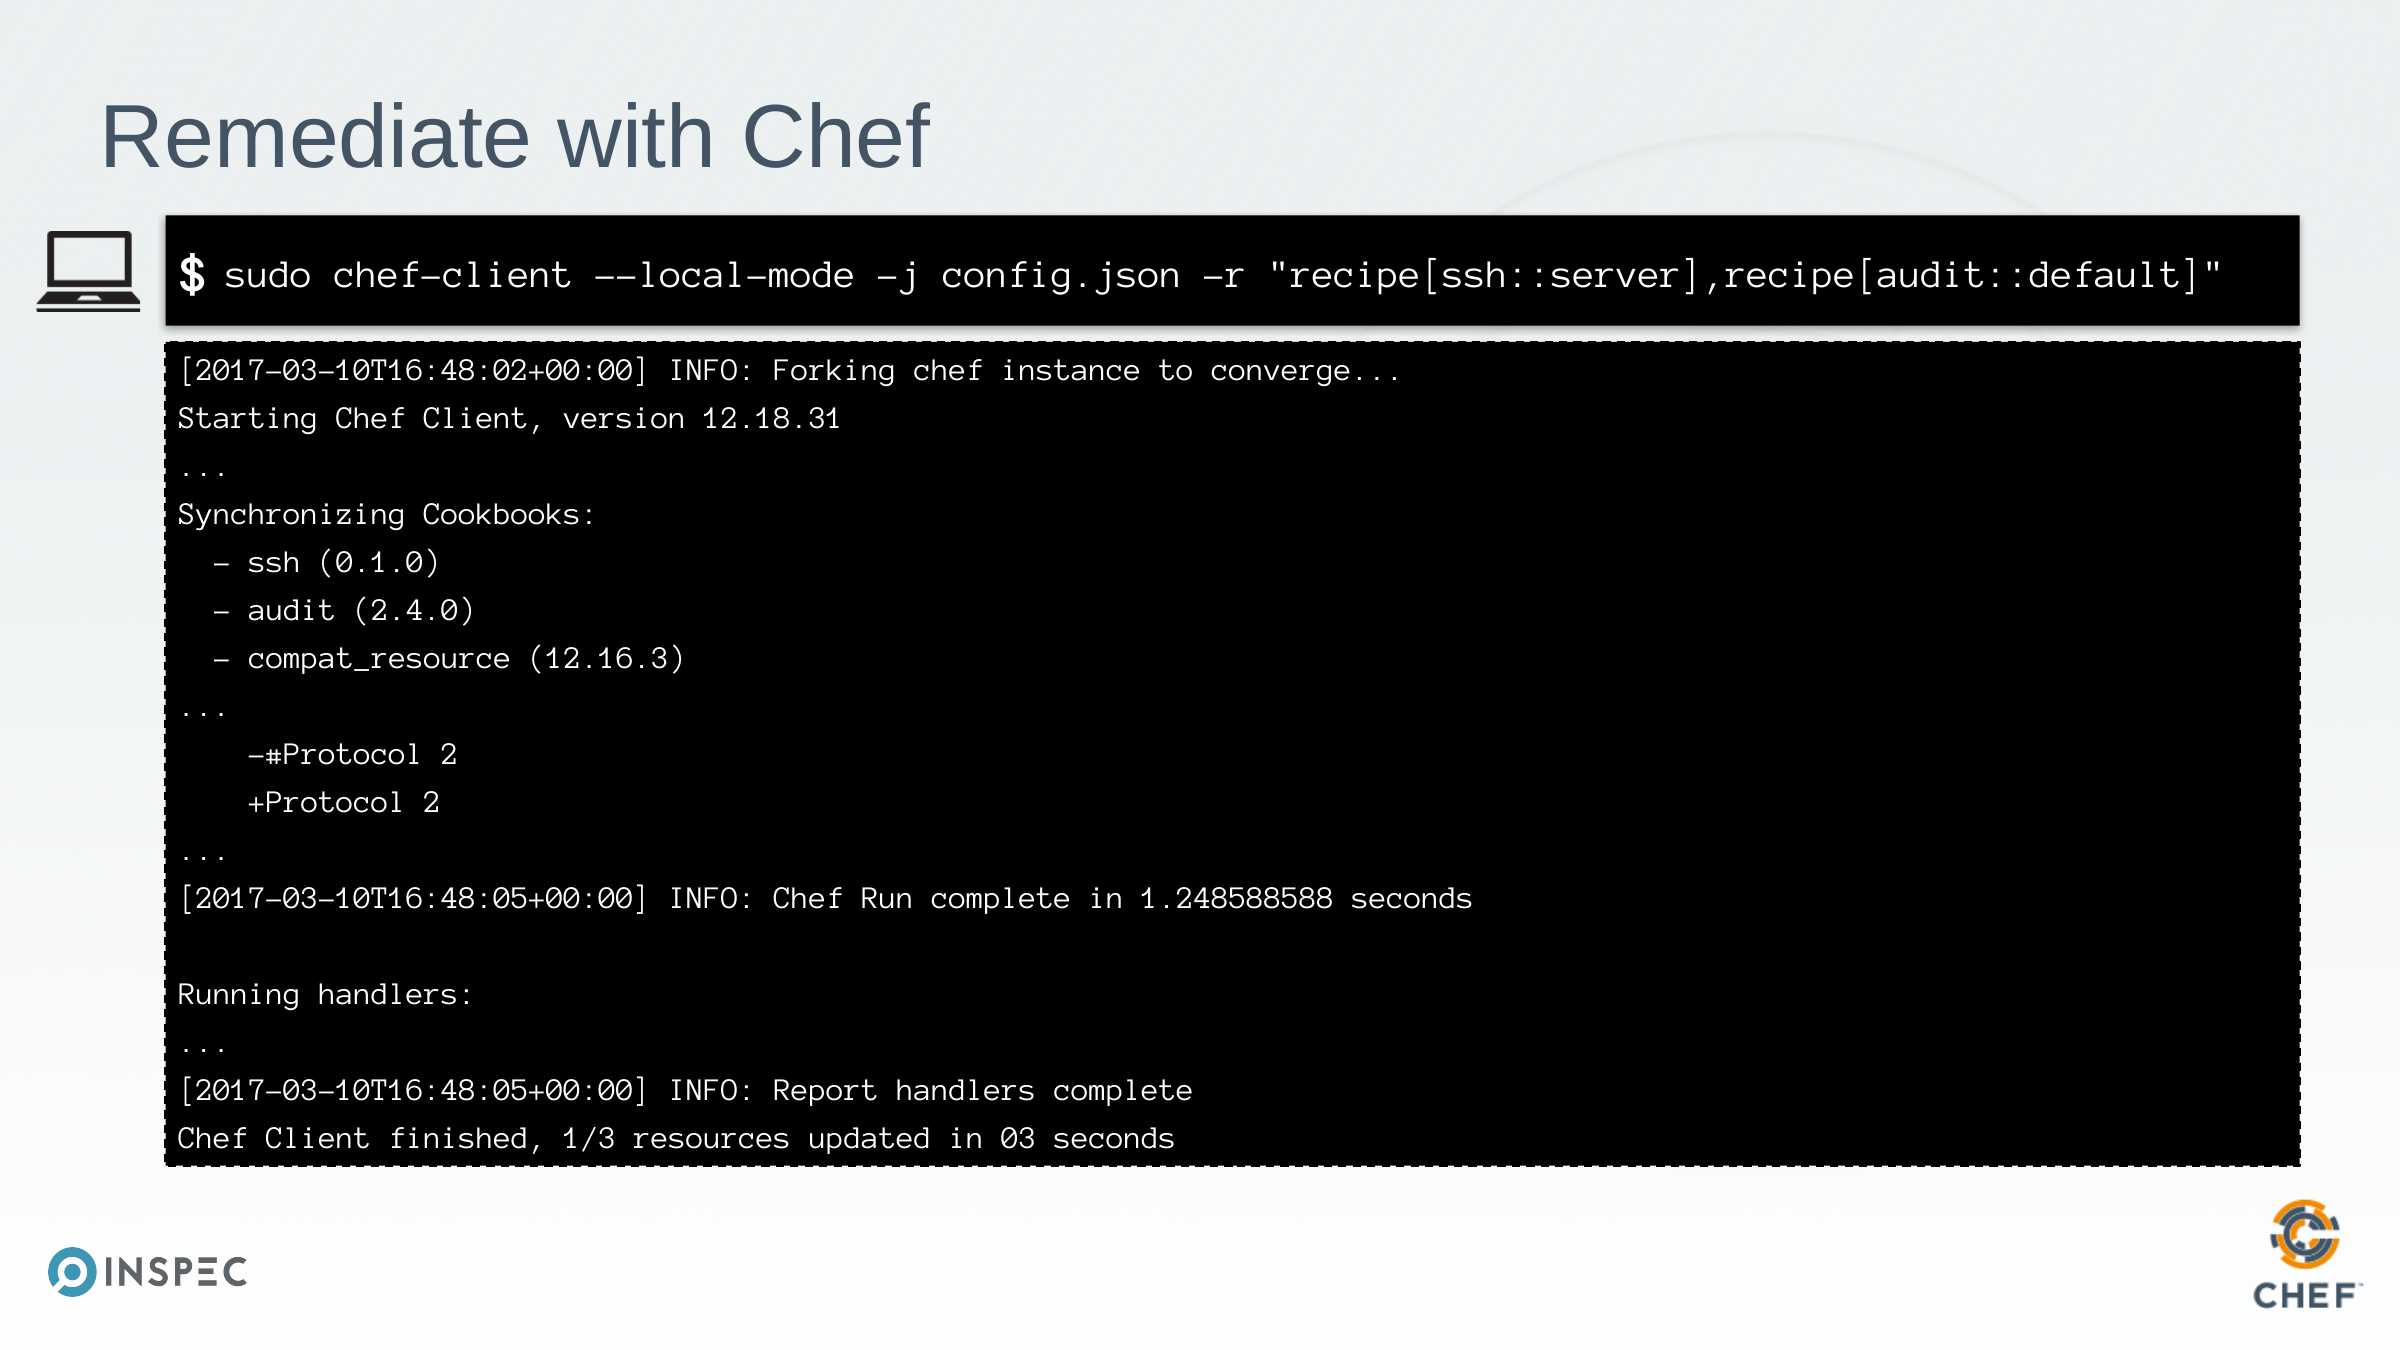

# Remediate with Chef
sudo chef-client --local-mode -j config.json -r "recipe[ssh::server],recipe[audit::default]"
[2017-03-10T16:48:02+00:00] INFO: Forking chef instance to converge...
Starting Chef Client, version 12.18.31
...
Synchronizing Cookbooks:
  - ssh (0.1.0)
  - audit (2.4.0)
  - compat_resource (12.16.3)
...
    -#Protocol 2
    +Protocol 2
...
[2017-03-10T16:48:05+00:00] INFO: Chef Run complete in 1.248588588 seconds

Running handlers:
...
[2017-03-10T16:48:05+00:00] INFO: Report handlers complete
Chef Client finished, 1/3 resources updated in 03 seconds